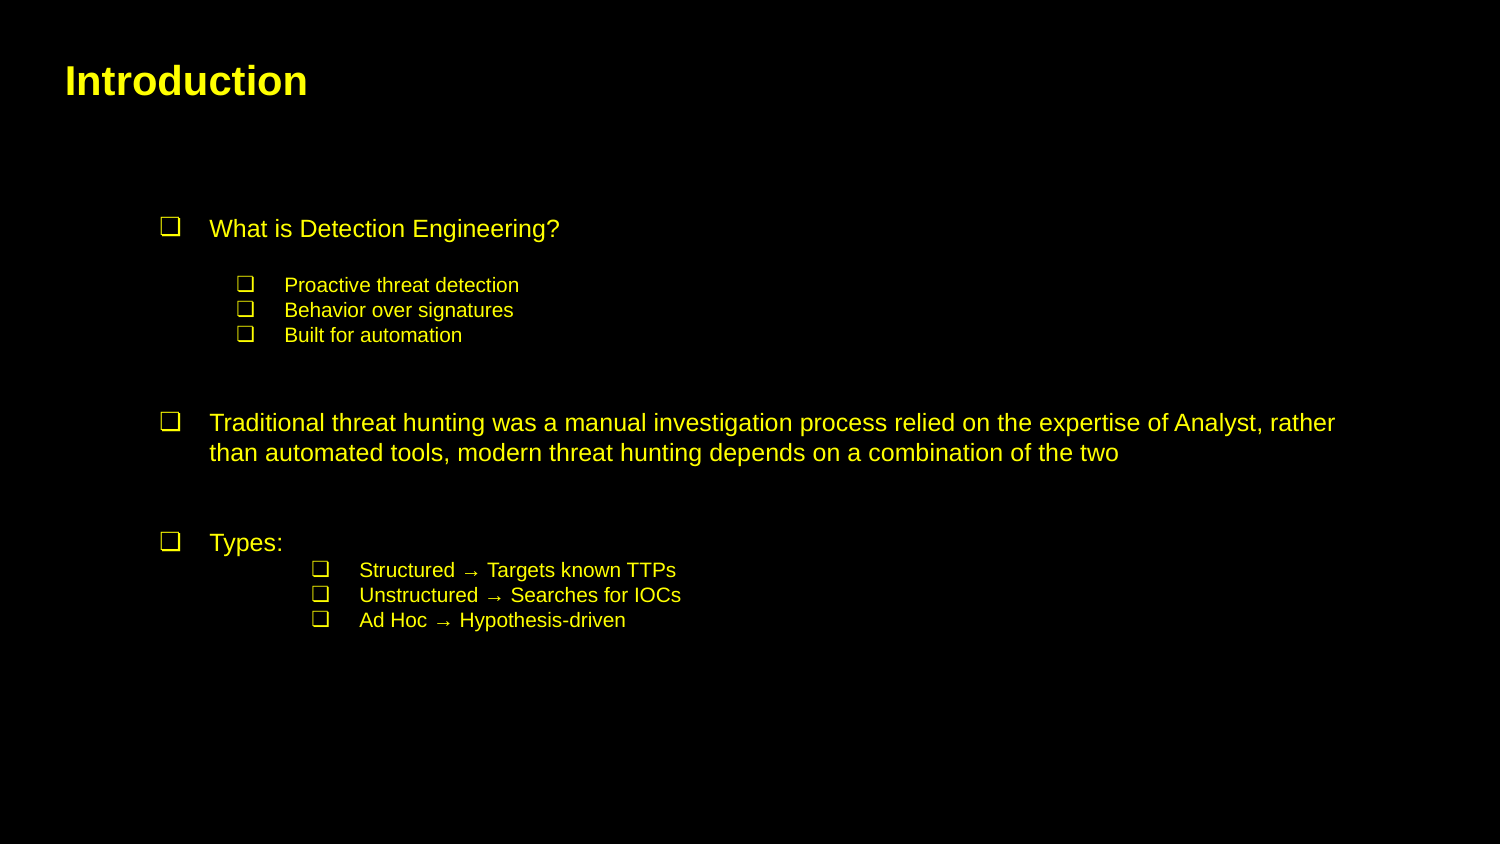

# Introduction
What is Detection Engineering?
Proactive threat detection
Behavior over signatures
Built for automation
Traditional threat hunting was a manual investigation process relied on the expertise of Analyst, rather than automated tools, modern threat hunting depends on a combination of the two
Types:
Structured → Targets known TTPs
Unstructured → Searches for IOCs
Ad Hoc → Hypothesis-driven